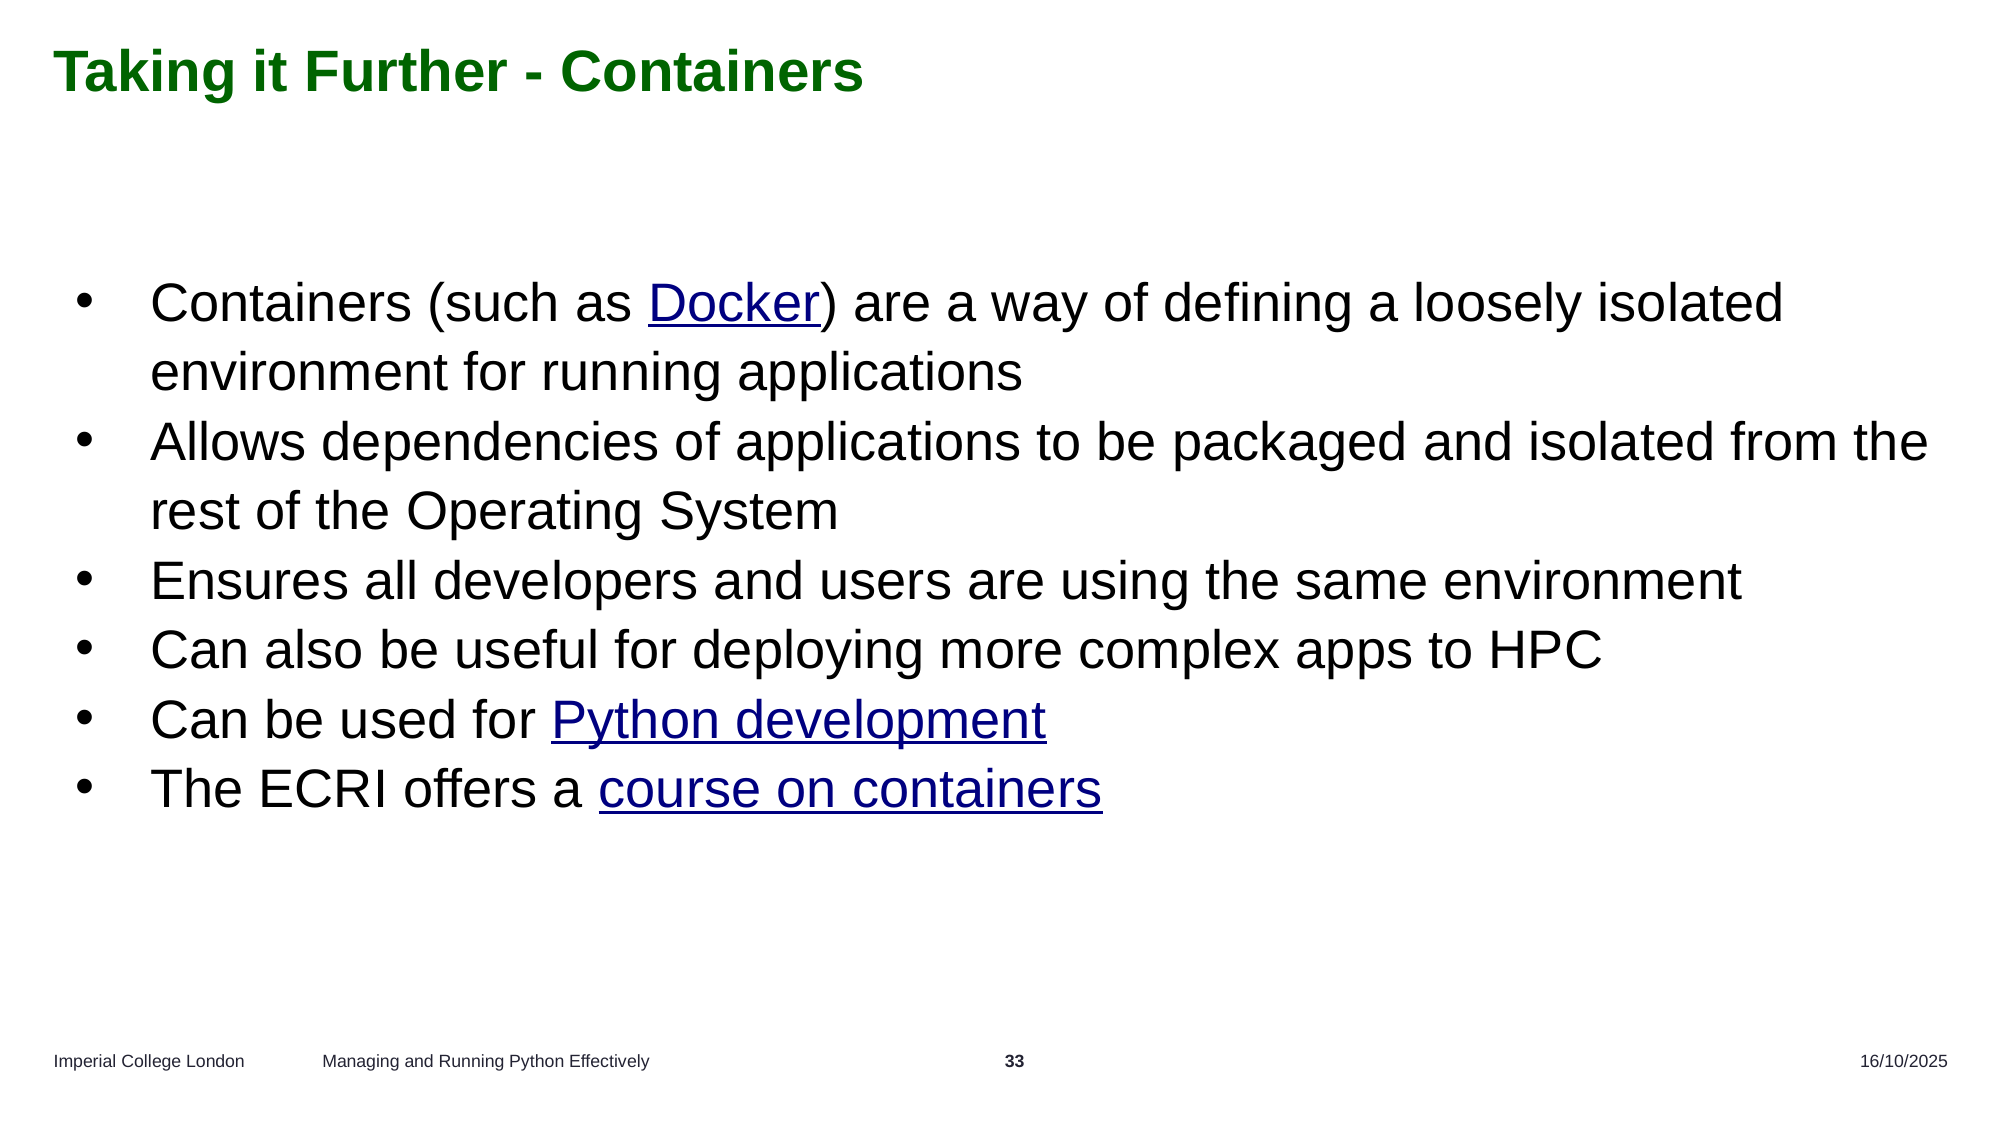

# Taking it Further - Containers
Containers (such as Docker) are a way of defining a loosely isolated environment for running applications
Allows dependencies of applications to be packaged and isolated from the rest of the Operating System
Ensures all developers and users are using the same environment
Can also be useful for deploying more complex apps to HPC
Can be used for Python development
The ECRI offers a course on containers

Managing and Running Python Effectively
33
16/10/2025